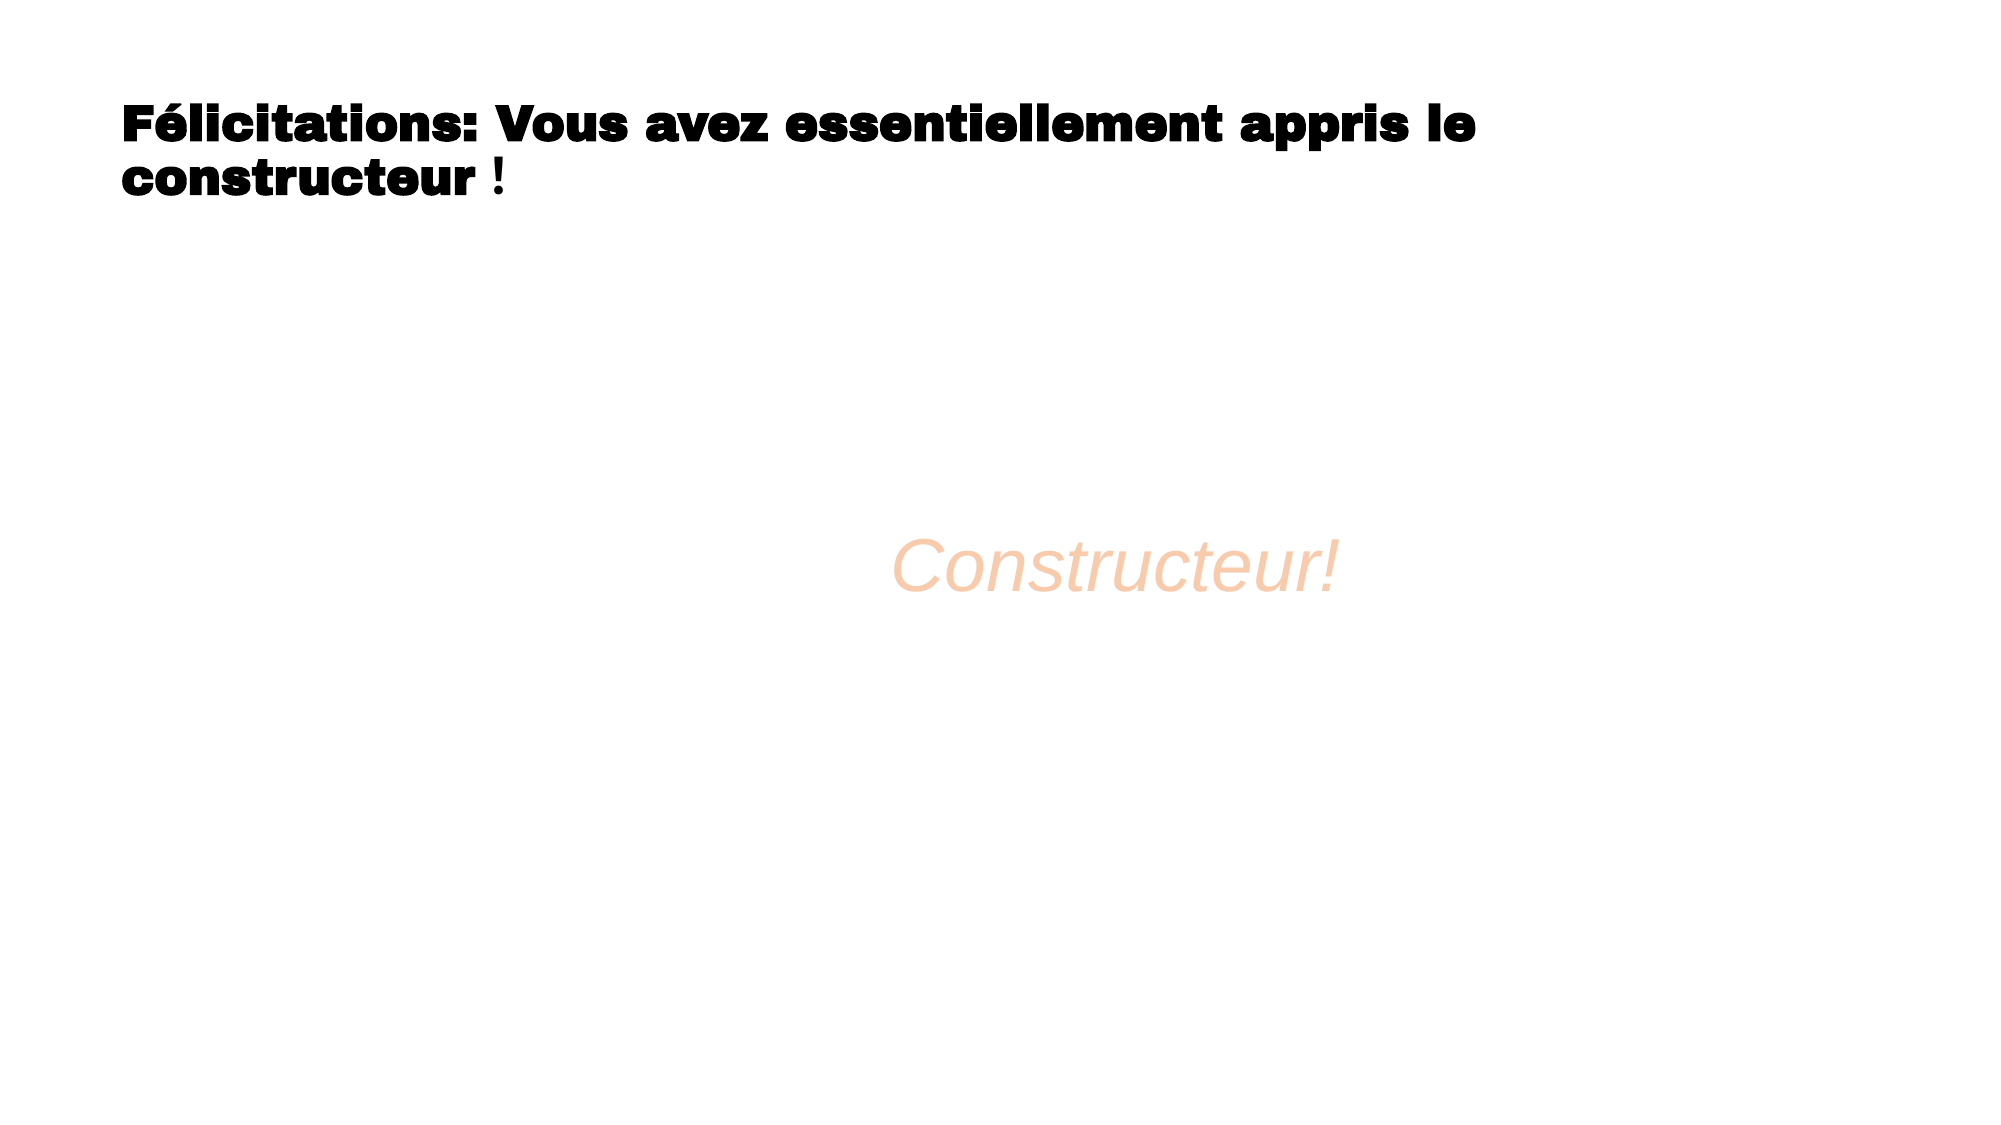

# Félicitations: Vous avez essentiellement appris le constructeur！
Constructeur!